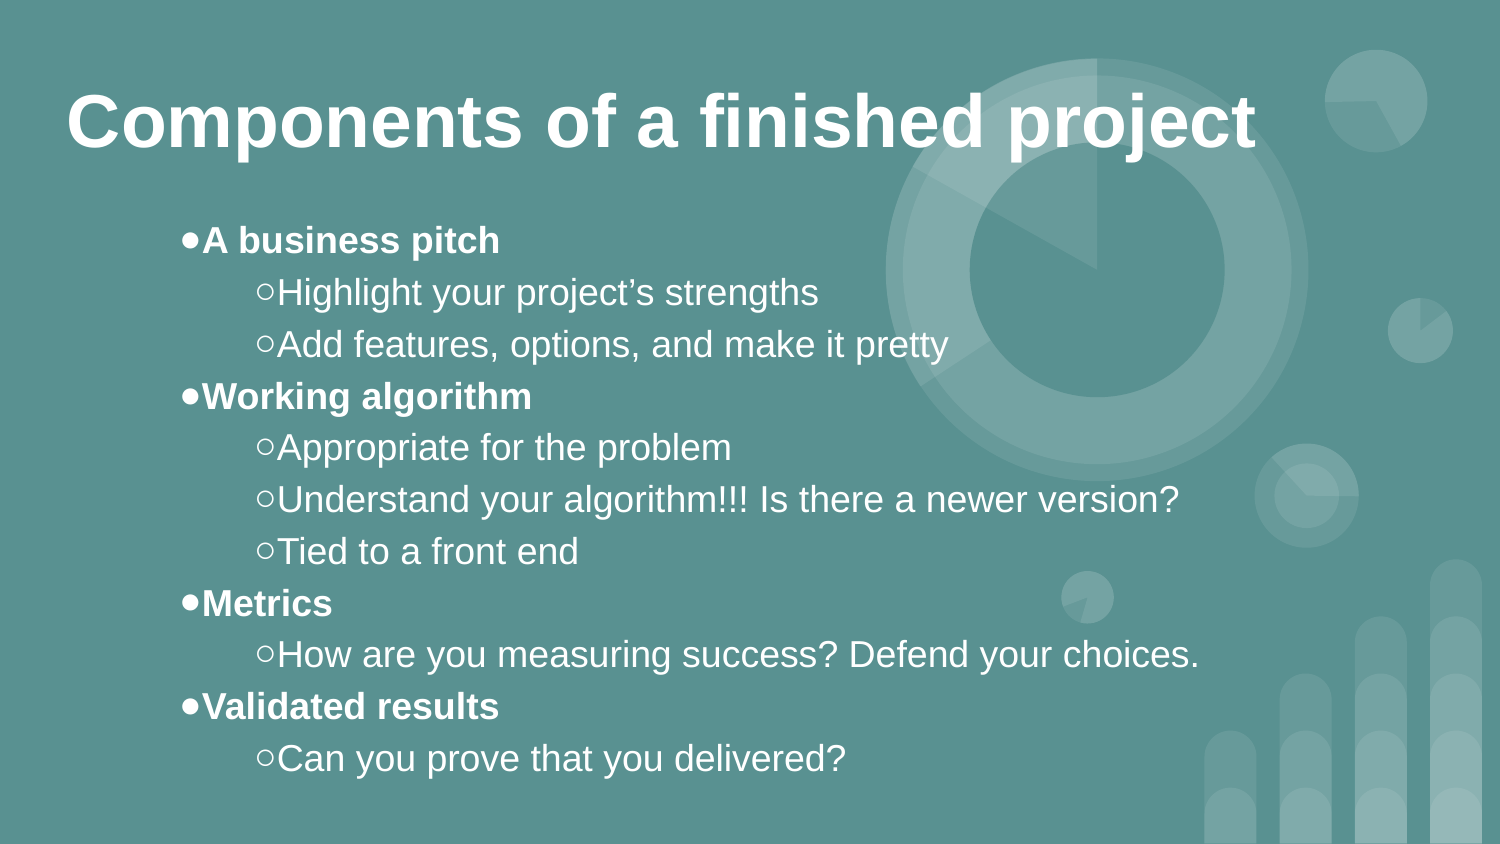

# Components of a finished project
A business pitch
Highlight your project’s strengths
Add features, options, and make it pretty
Working algorithm
Appropriate for the problem
Understand your algorithm!!! Is there a newer version?
Tied to a front end
Metrics
How are you measuring success? Defend your choices.
Validated results
Can you prove that you delivered?